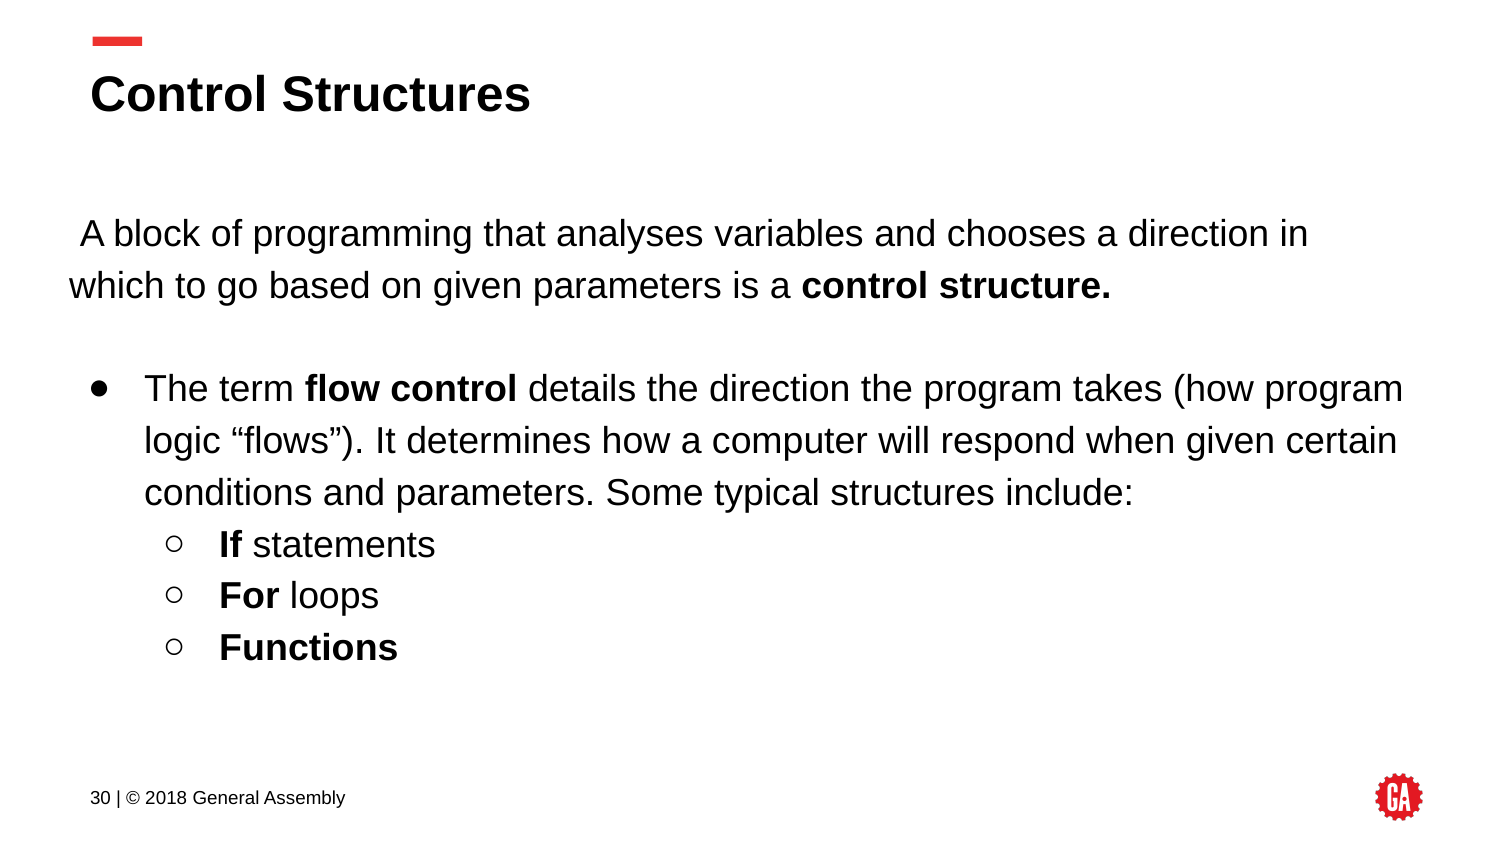

# Control Structures

 A block of programming that analyses variables and chooses a direction in which to go based on given parameters is a control structure.

The term flow control details the direction the program takes (how program logic “flows”). It determines how a computer will respond when given certain conditions and parameters. Some typical structures include:
If statements
For loops
Functions
30 | © 2018 General Assembly